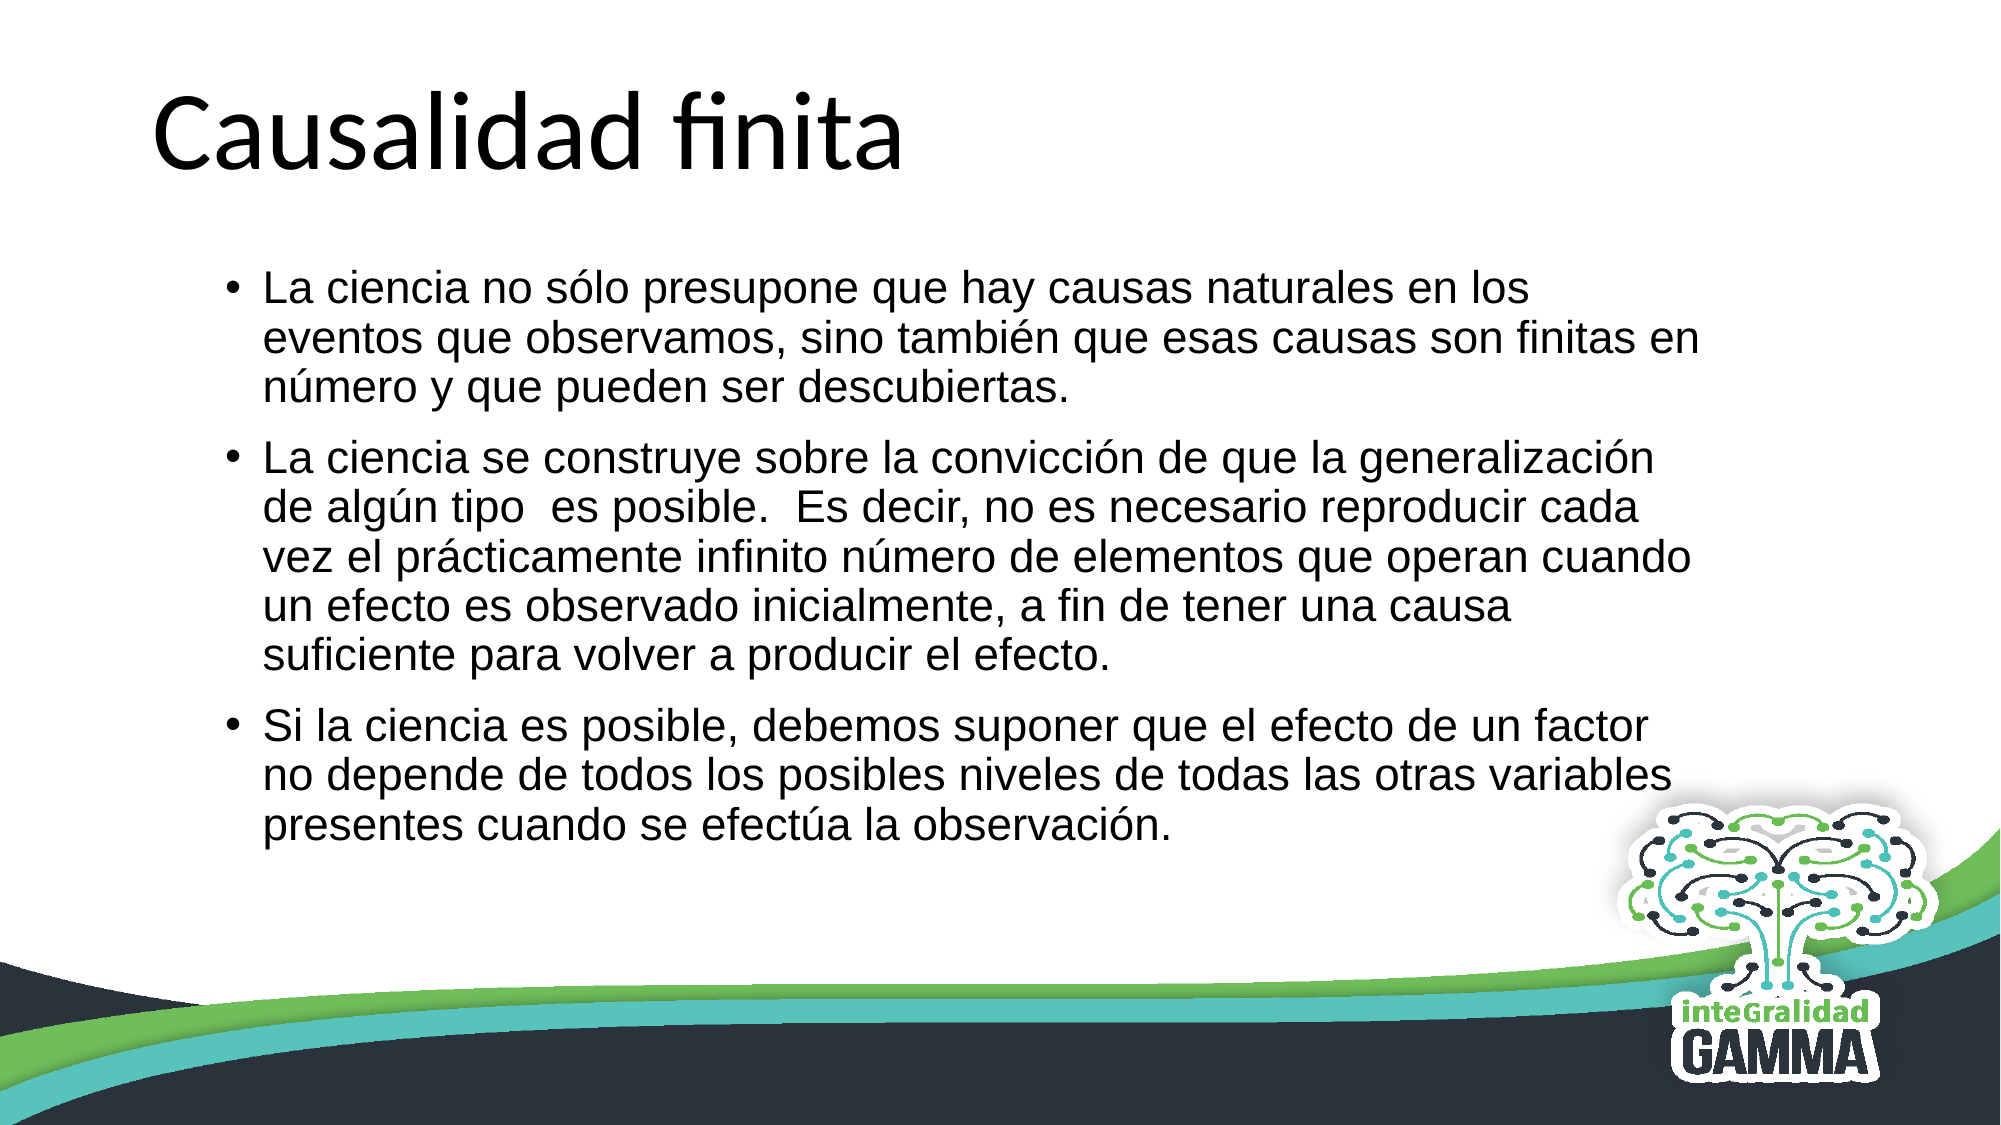

# Causalidad finita
La ciencia no sólo presupone que hay causas naturales en los eventos que observamos, sino también que esas causas son finitas en número y que pueden ser descubiertas.
La ciencia se construye sobre la convicción de que la generalización de algún tipo  es posible.  Es decir, no es necesario reproducir cada vez el prácticamente infinito número de elementos que operan cuando un efecto es observado inicialmente, a fin de tener una causa suficiente para volver a producir el efecto.
Si la ciencia es posible, debemos suponer que el efecto de un factor no depende de todos los posibles niveles de todas las otras variables presentes cuando se efectúa la observación.